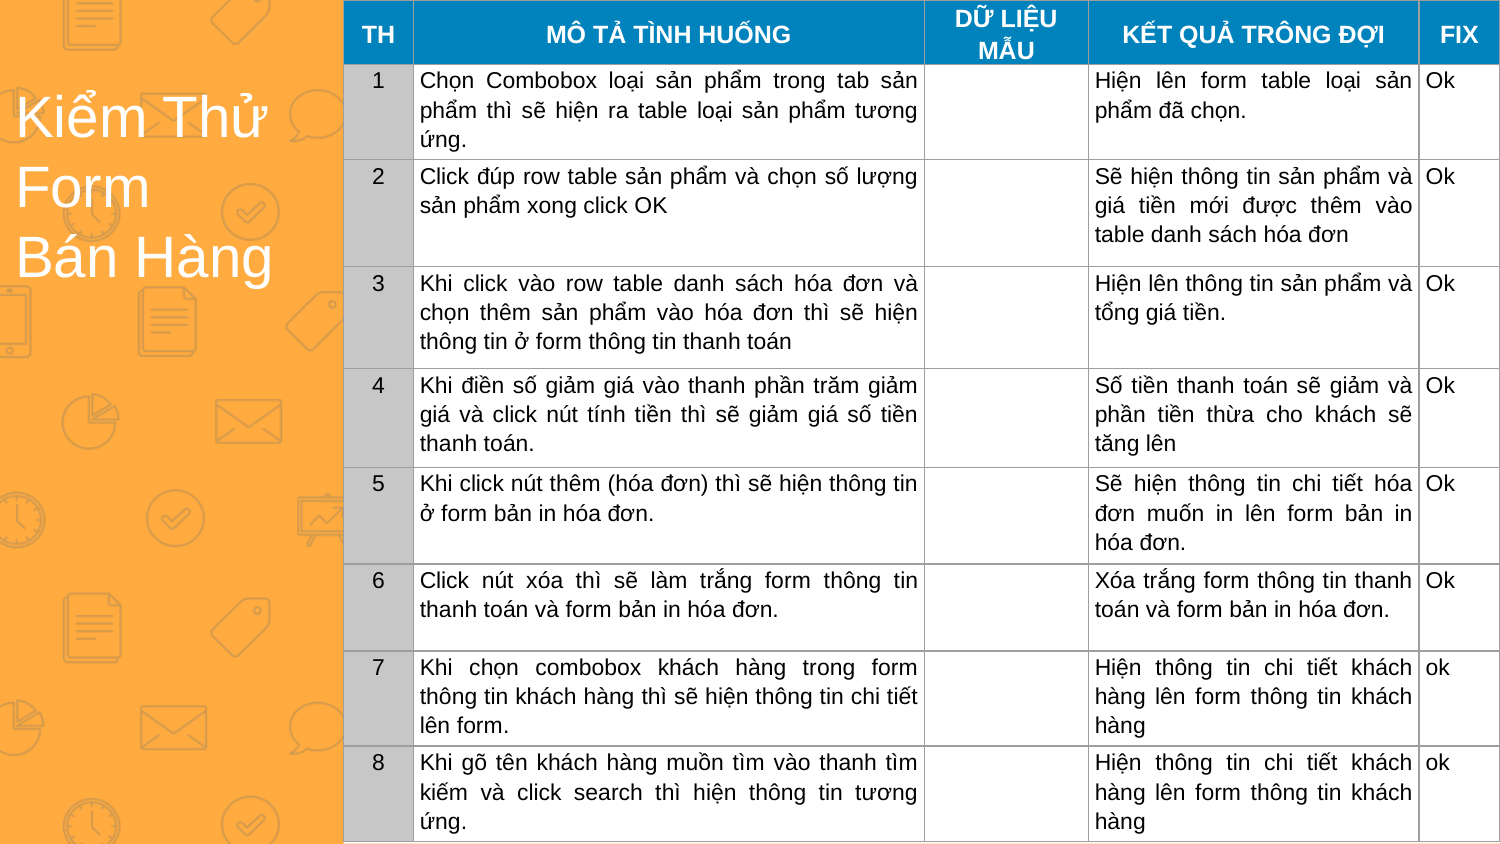

| TH | Mô tả tình huống | Dữ liệu mẫu | Kết quả trông đợi | Fix |
| --- | --- | --- | --- | --- |
| 1 | Chọn Combobox loại sản phẩm trong tab sản phẩm thì sẽ hiện ra table loại sản phẩm tương ứng. |  | Hiện lên form table loại sản phẩm đã chọn. | Ok |
| 2 | Click đúp row table sản phẩm và chọn số lượng sản phẩm xong click OK |  | Sẽ hiện thông tin sản phẩm và giá tiền mới được thêm vào table danh sách hóa đơn | Ok |
| 3 | Khi click vào row table danh sách hóa đơn và chọn thêm sản phẩm vào hóa đơn thì sẽ hiện thông tin ở form thông tin thanh toán |  | Hiện lên thông tin sản phẩm và tổng giá tiền. | Ok |
| 4 | Khi điền số giảm giá vào thanh phần trăm giảm giá và click nút tính tiền thì sẽ giảm giá số tiền thanh toán. |  | Số tiền thanh toán sẽ giảm và phần tiền thừa cho khách sẽ tăng lên | Ok |
| 5 | Khi click nút thêm (hóa đơn) thì sẽ hiện thông tin ở form bản in hóa đơn. |  | Sẽ hiện thông tin chi tiết hóa đơn muốn in lên form bản in hóa đơn. | Ok |
| 6 | Click nút xóa thì sẽ làm trắng form thông tin thanh toán và form bản in hóa đơn. |  | Xóa trắng form thông tin thanh toán và form bản in hóa đơn. | Ok |
| 7 | Khi chọn combobox khách hàng trong form thông tin khách hàng thì sẽ hiện thông tin chi tiết lên form. |  | Hiện thông tin chi tiết khách hàng lên form thông tin khách hàng | ok |
| 8 | Khi gõ tên khách hàng muồn tìm vào thanh tìm kiếm và click search thì hiện thông tin tương ứng. |  | Hiện thông tin chi tiết khách hàng lên form thông tin khách hàng | ok |
# Kiểm Thử Form Bán Hàng